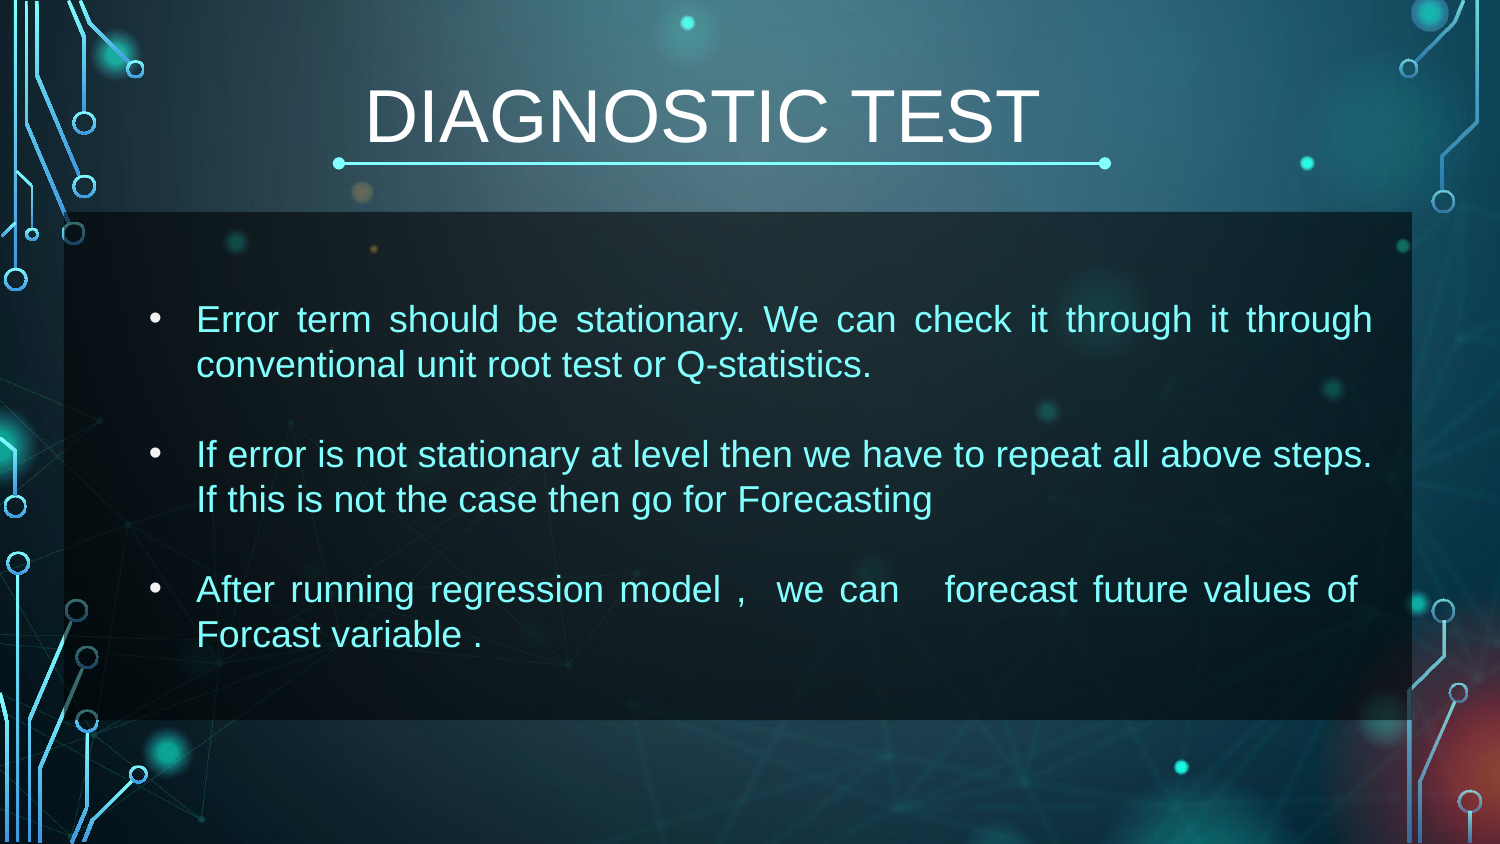

# Diagnostic test

Error term should be stationary. We can check it through it through conventional unit root test or Q-statistics.

If error is not stationary at level then we have to repeat all above steps. If this is not the case then go for Forecasting

After running regression model ,  we can   forecast future values of  Forcast variable .